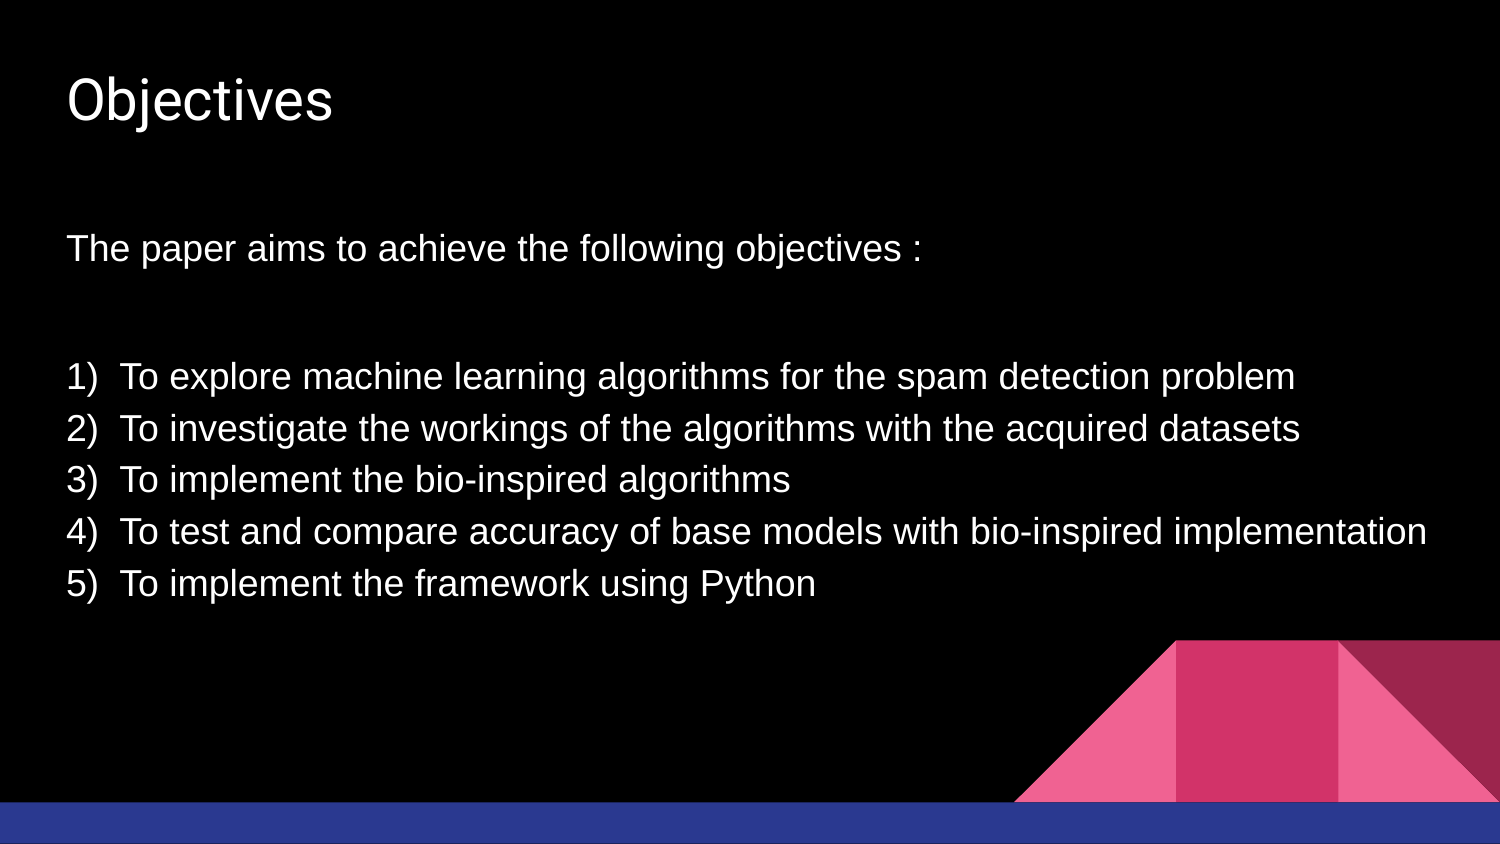

# Objectives
The paper aims to achieve the following objectives :
1)  To explore machine learning algorithms for the spam detection problem
2)  To investigate the workings of the algorithms with the acquired datasets
3)  To implement the bio-inspired algorithms
4)  To test and compare accuracy of base models with bio-inspired implementation
5)  To implement the framework using Python